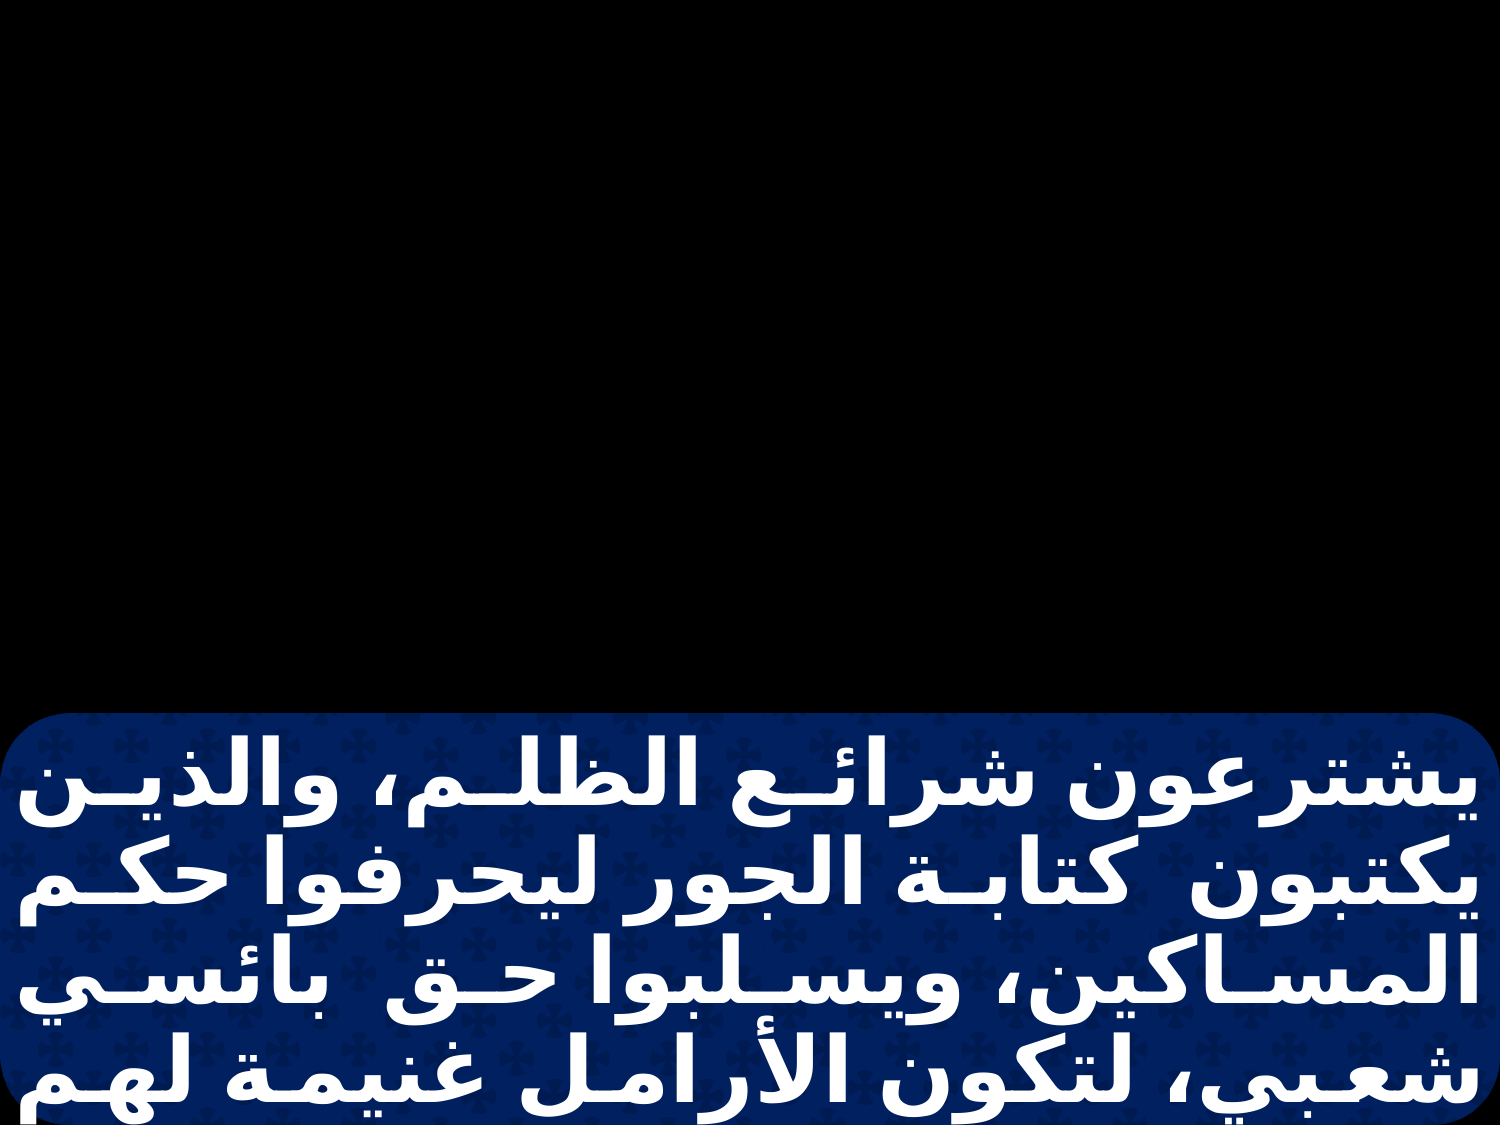

يشترعون شرائع الظلم، والذين يكتبون  كتابة الجور ليحرفوا حكم المساكين، ويسلبوا حق  بائسي شعبي، لتكون الأرامل غنيمة لهم وينهبوا اليتامى فماذا تصنعون في يوم الإفتقاد،